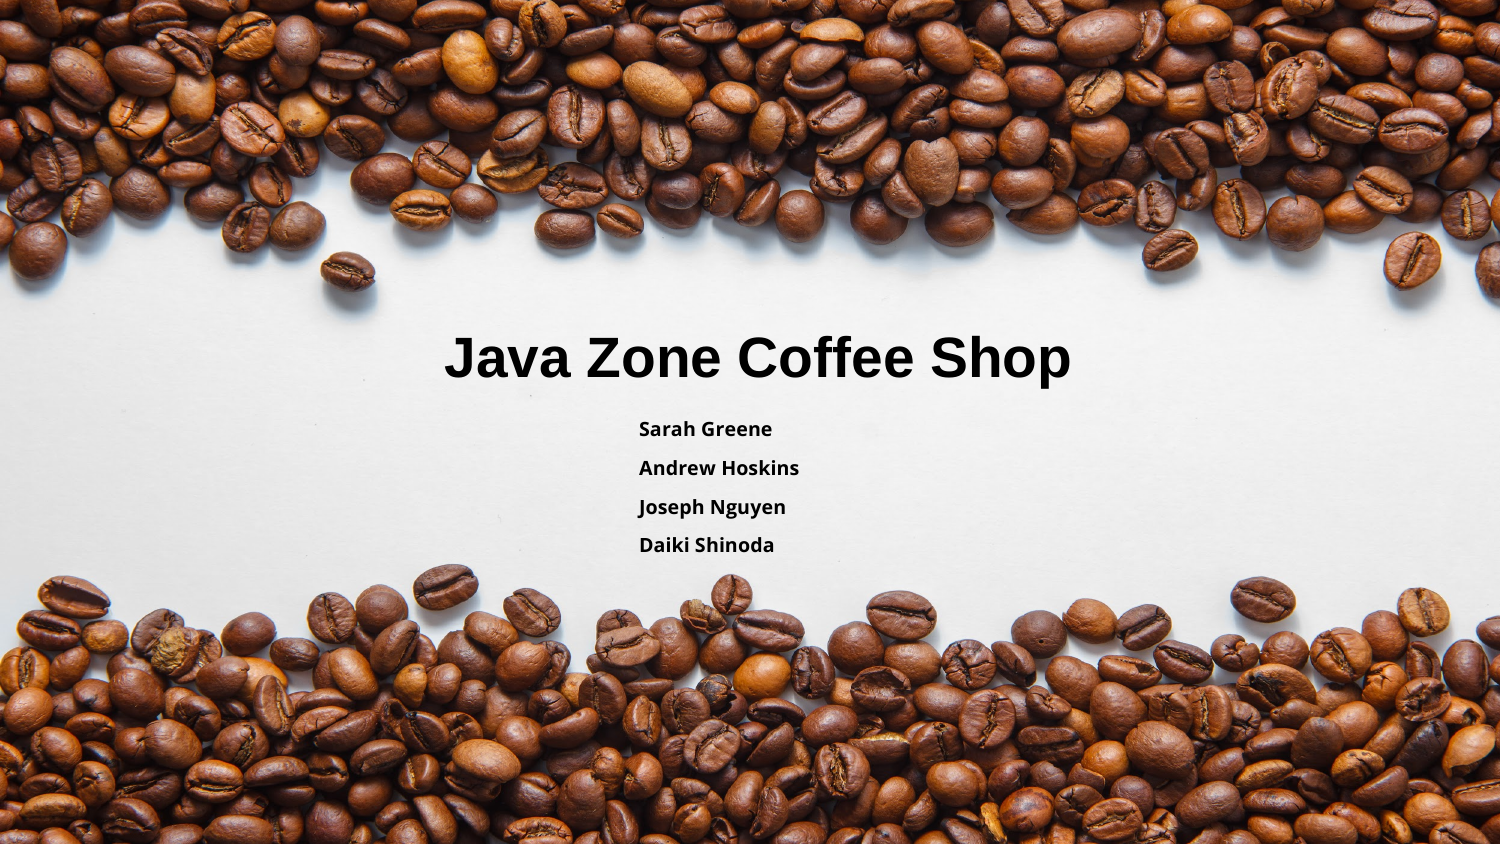

Java Zone Coffee Shop
Sarah Greene
Andrew Hoskins
Joseph Nguyen
Daiki Shinoda